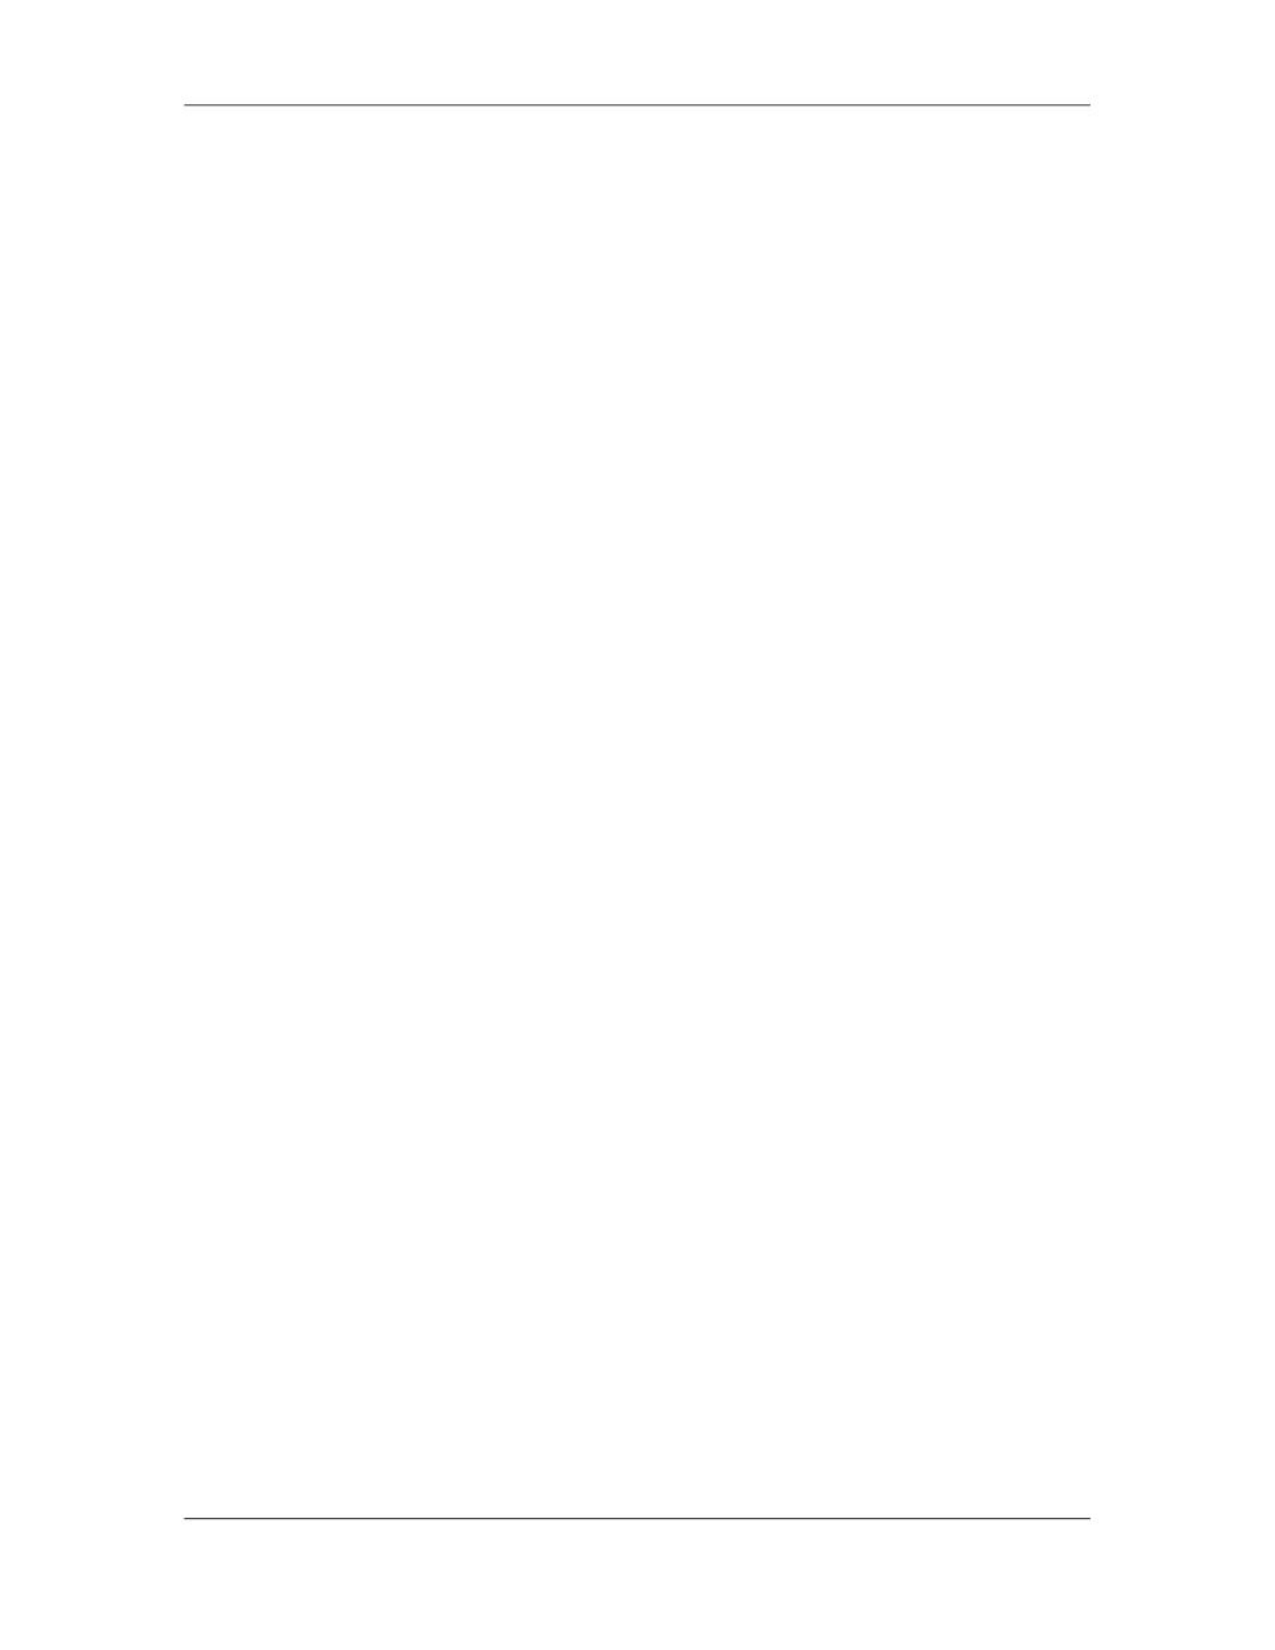

Software Project Management (CS615)

																																																																																																																								keeping the chart updated. For this reason, many computerized PERT utilities

																																																																																																																								have been developed.

																																																																																																																								PERT software packages have been available for many years, but it is only
																																																																																																																								during the past few years that good professional PERT packages have become

																																																																																																																								available on PCs and other small computers. These packages take much of the
																																																																																																																								tedium out of the preparation of PERT charts, and also come with additional

																																																																																																																								features such as various planning analyzers for activity assignment, what if
																																																																																																																								scenarios and resource allocation.

																																																																																																																								Computer utilities have been developed to perform flow graph representation

																																																																																																																								analysis which produces scheduled costs for major project activities2. These
																																																																																																																								utilities have proven invaluable for project managers and release managers

																																																																																																																								from laborious desk work, providing them with more time to actively manage
																																																																																																																								the project.

																																																																																						                                                                                                                                 304

																																																																																																																																																																																						© Copyright Virtual University of Pakistan